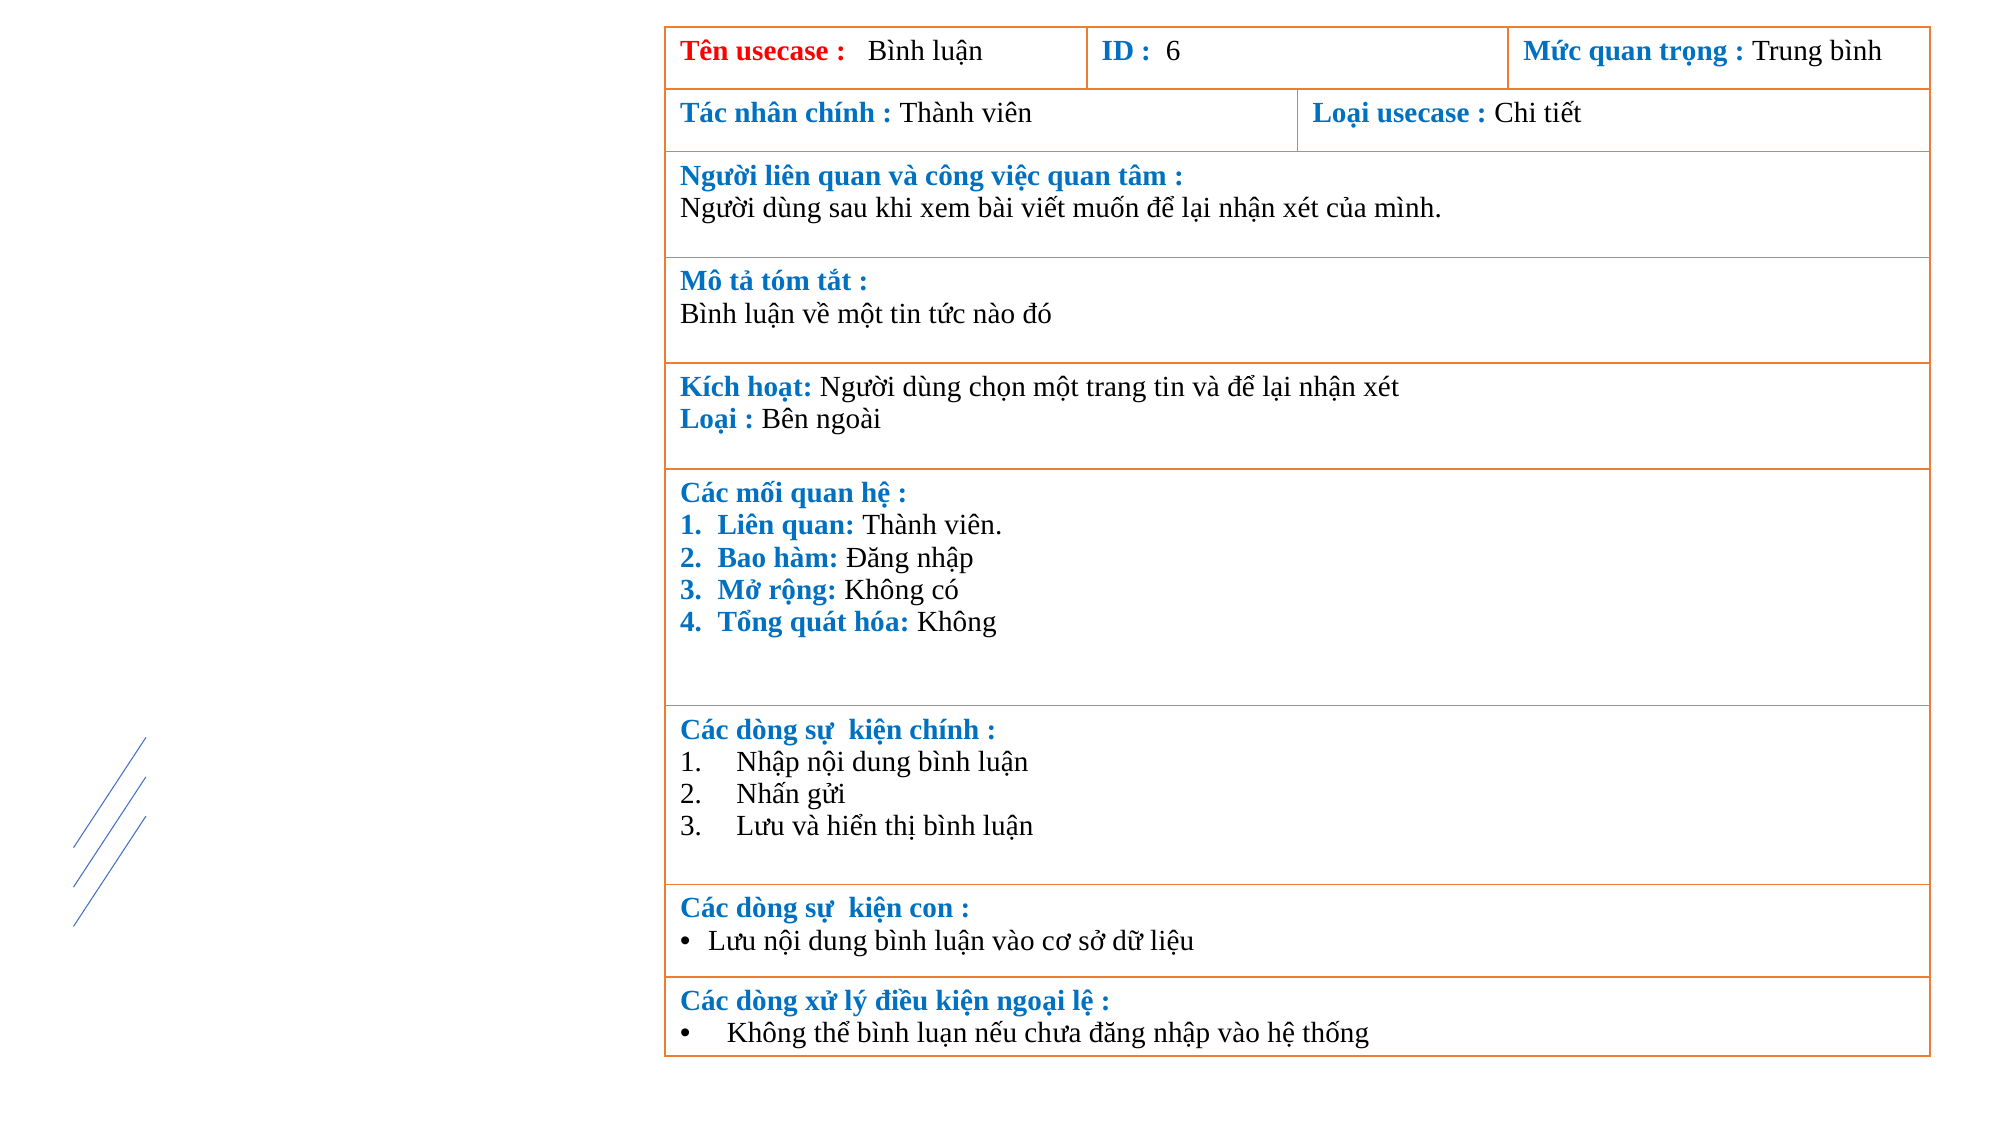

| Tên usecase : Bình luận | ID : 6 |  | Mức quan trọng : Trung bình |
| --- | --- | --- | --- |
| Tác nhân chính : Thành viên |  | Loại usecase : Chi tiết |  |
| Người liên quan và công việc quan tâm : Người dùng sau khi xem bài viết muốn để lại nhận xét của mình. |  |  |  |
| Mô tả tóm tắt : Bình luận về một tin tức nào đó |  |  |  |
| Kích hoạt: Người dùng chọn một trang tin và để lại nhận xét Loại : Bên ngoài |  |  |  |
| Các mối quan hệ : Liên quan: Thành viên. Bao hàm: Đăng nhập Mở rộng: Không có Tổng quát hóa: Không |  |  |  |
| Các dòng sự kiện chính : Nhập nội dung bình luận Nhấn gửi Lưu và hiển thị bình luận |  |  |  |
| Các dòng sự kiện con : Lưu nội dung bình luận vào cơ sở dữ liệu |  |  |  |
| Các dòng xử lý điều kiện ngoại lệ : Không thể bình luạn nếu chưa đăng nhập vào hệ thống |  |  |  |